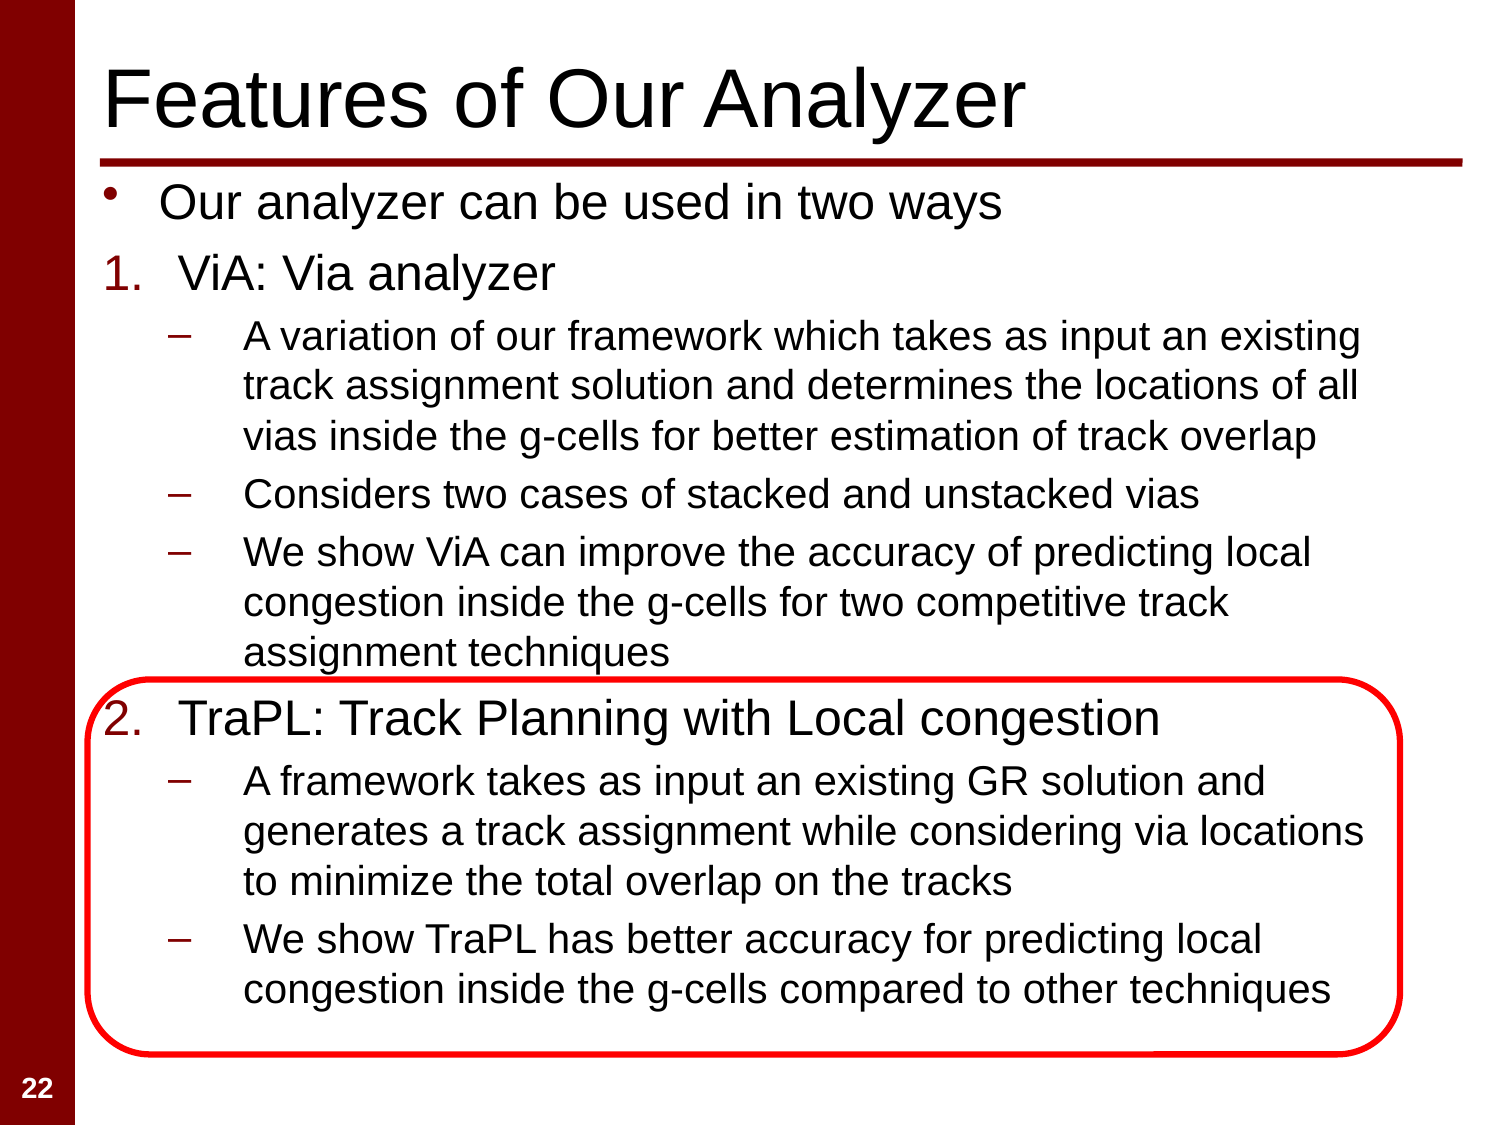

# Features of Our Analyzer
Our analyzer can be used in two ways
ViA: Via analyzer
A variation of our framework which takes as input an existing track assignment solution and determines the locations of all vias inside the g-cells for better estimation of track overlap
Considers two cases of stacked and unstacked vias
We show ViA can improve the accuracy of predicting local congestion inside the g-cells for two competitive track assignment techniques
TraPL: Track Planning with Local congestion
A framework takes as input an existing GR solution and generates a track assignment while considering via locations to minimize the total overlap on the tracks
We show TraPL has better accuracy for predicting local congestion inside the g-cells compared to other techniques